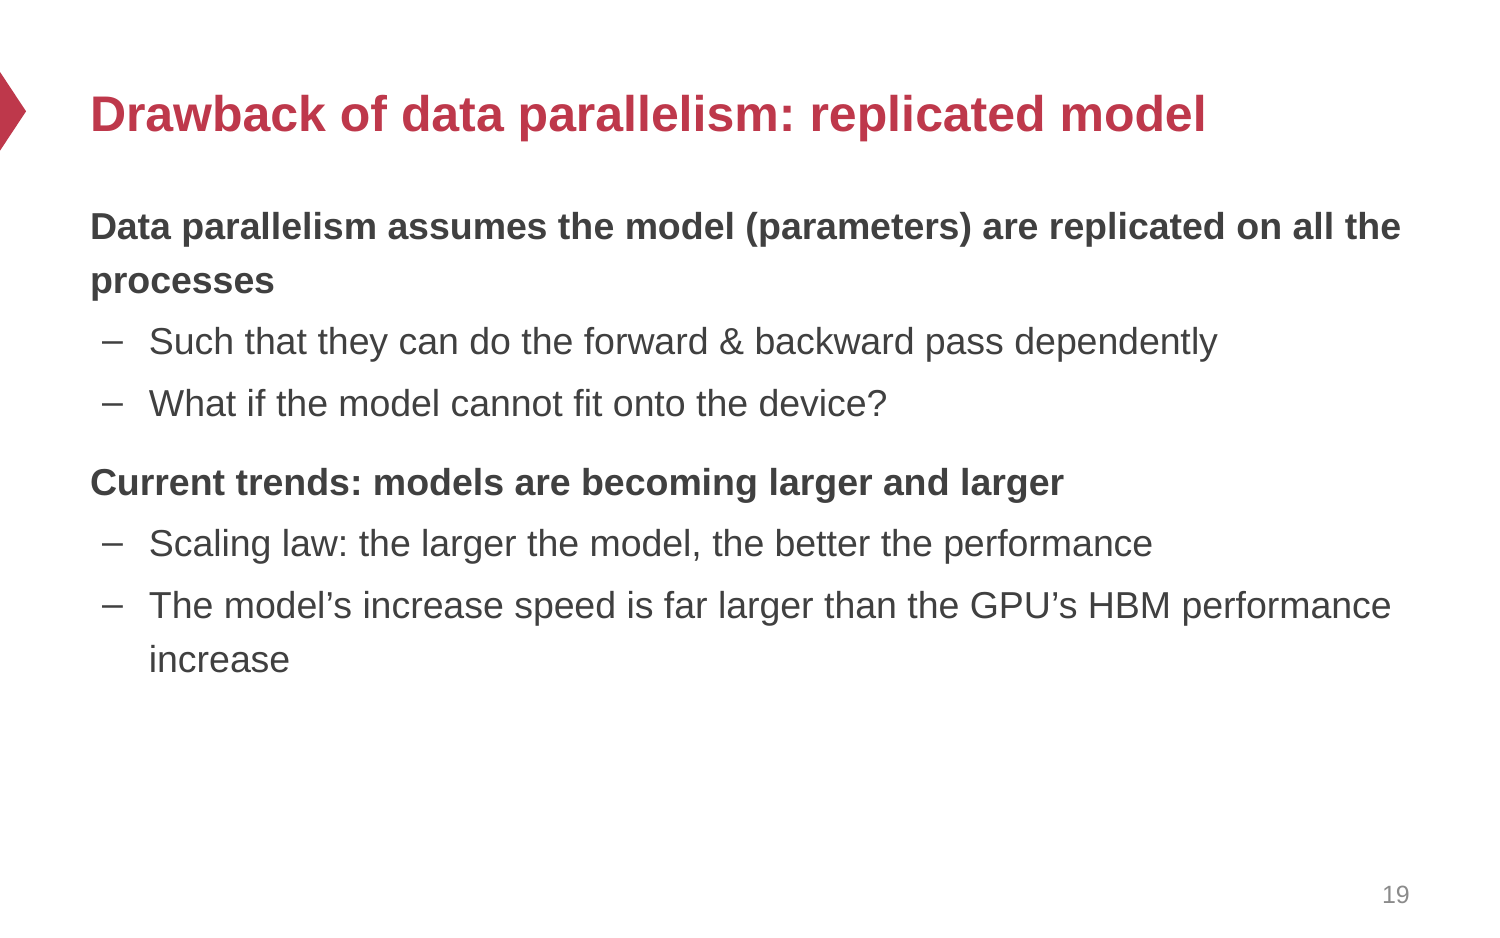

# Drawback of data parallelism: replicated model
Data parallelism assumes the model (parameters) are replicated on all the processes
Such that they can do the forward & backward pass dependently
What if the model cannot fit onto the device?
Current trends: models are becoming larger and larger
Scaling law: the larger the model, the better the performance
The model’s increase speed is far larger than the GPU’s HBM performance increase
19